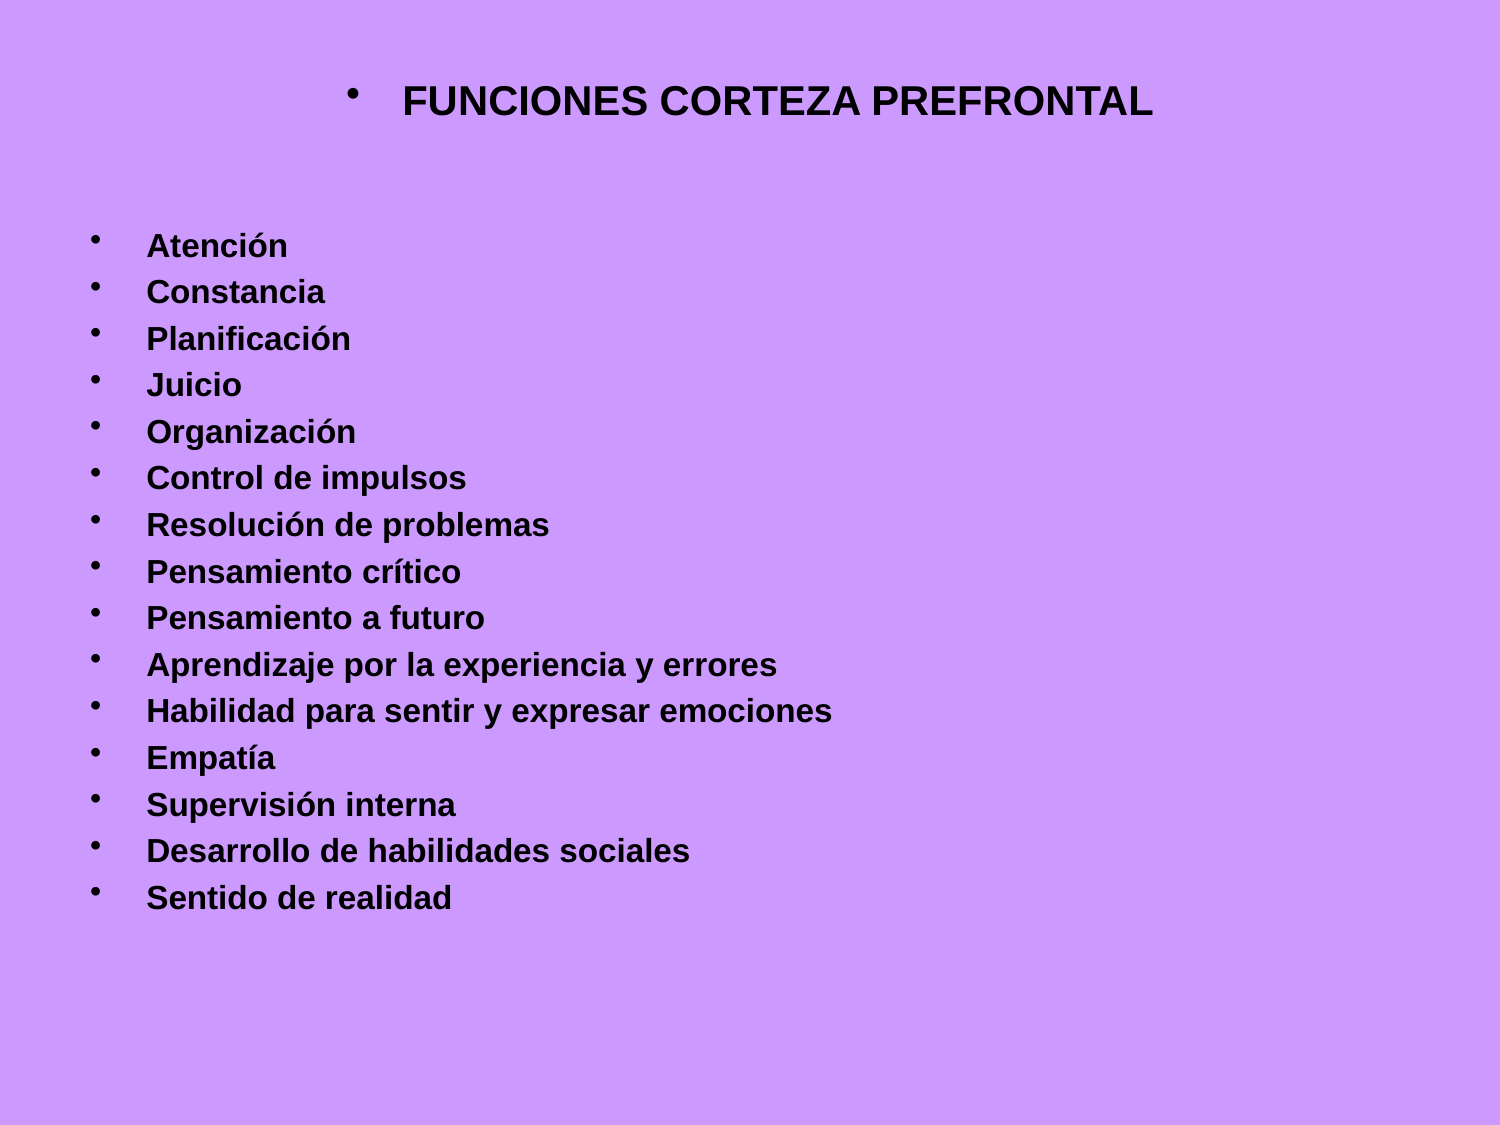

FUNCIONES CORTEZA PREFRONTAL

Atención
Constancia
Planificación
Juicio
Organización
Control de impulsos
Resolución de problemas
Pensamiento crítico
Pensamiento a futuro
Aprendizaje por la experiencia y errores
Habilidad para sentir y expresar emociones
Empatía
Supervisión interna
Desarrollo de habilidades sociales
Sentido de realidad